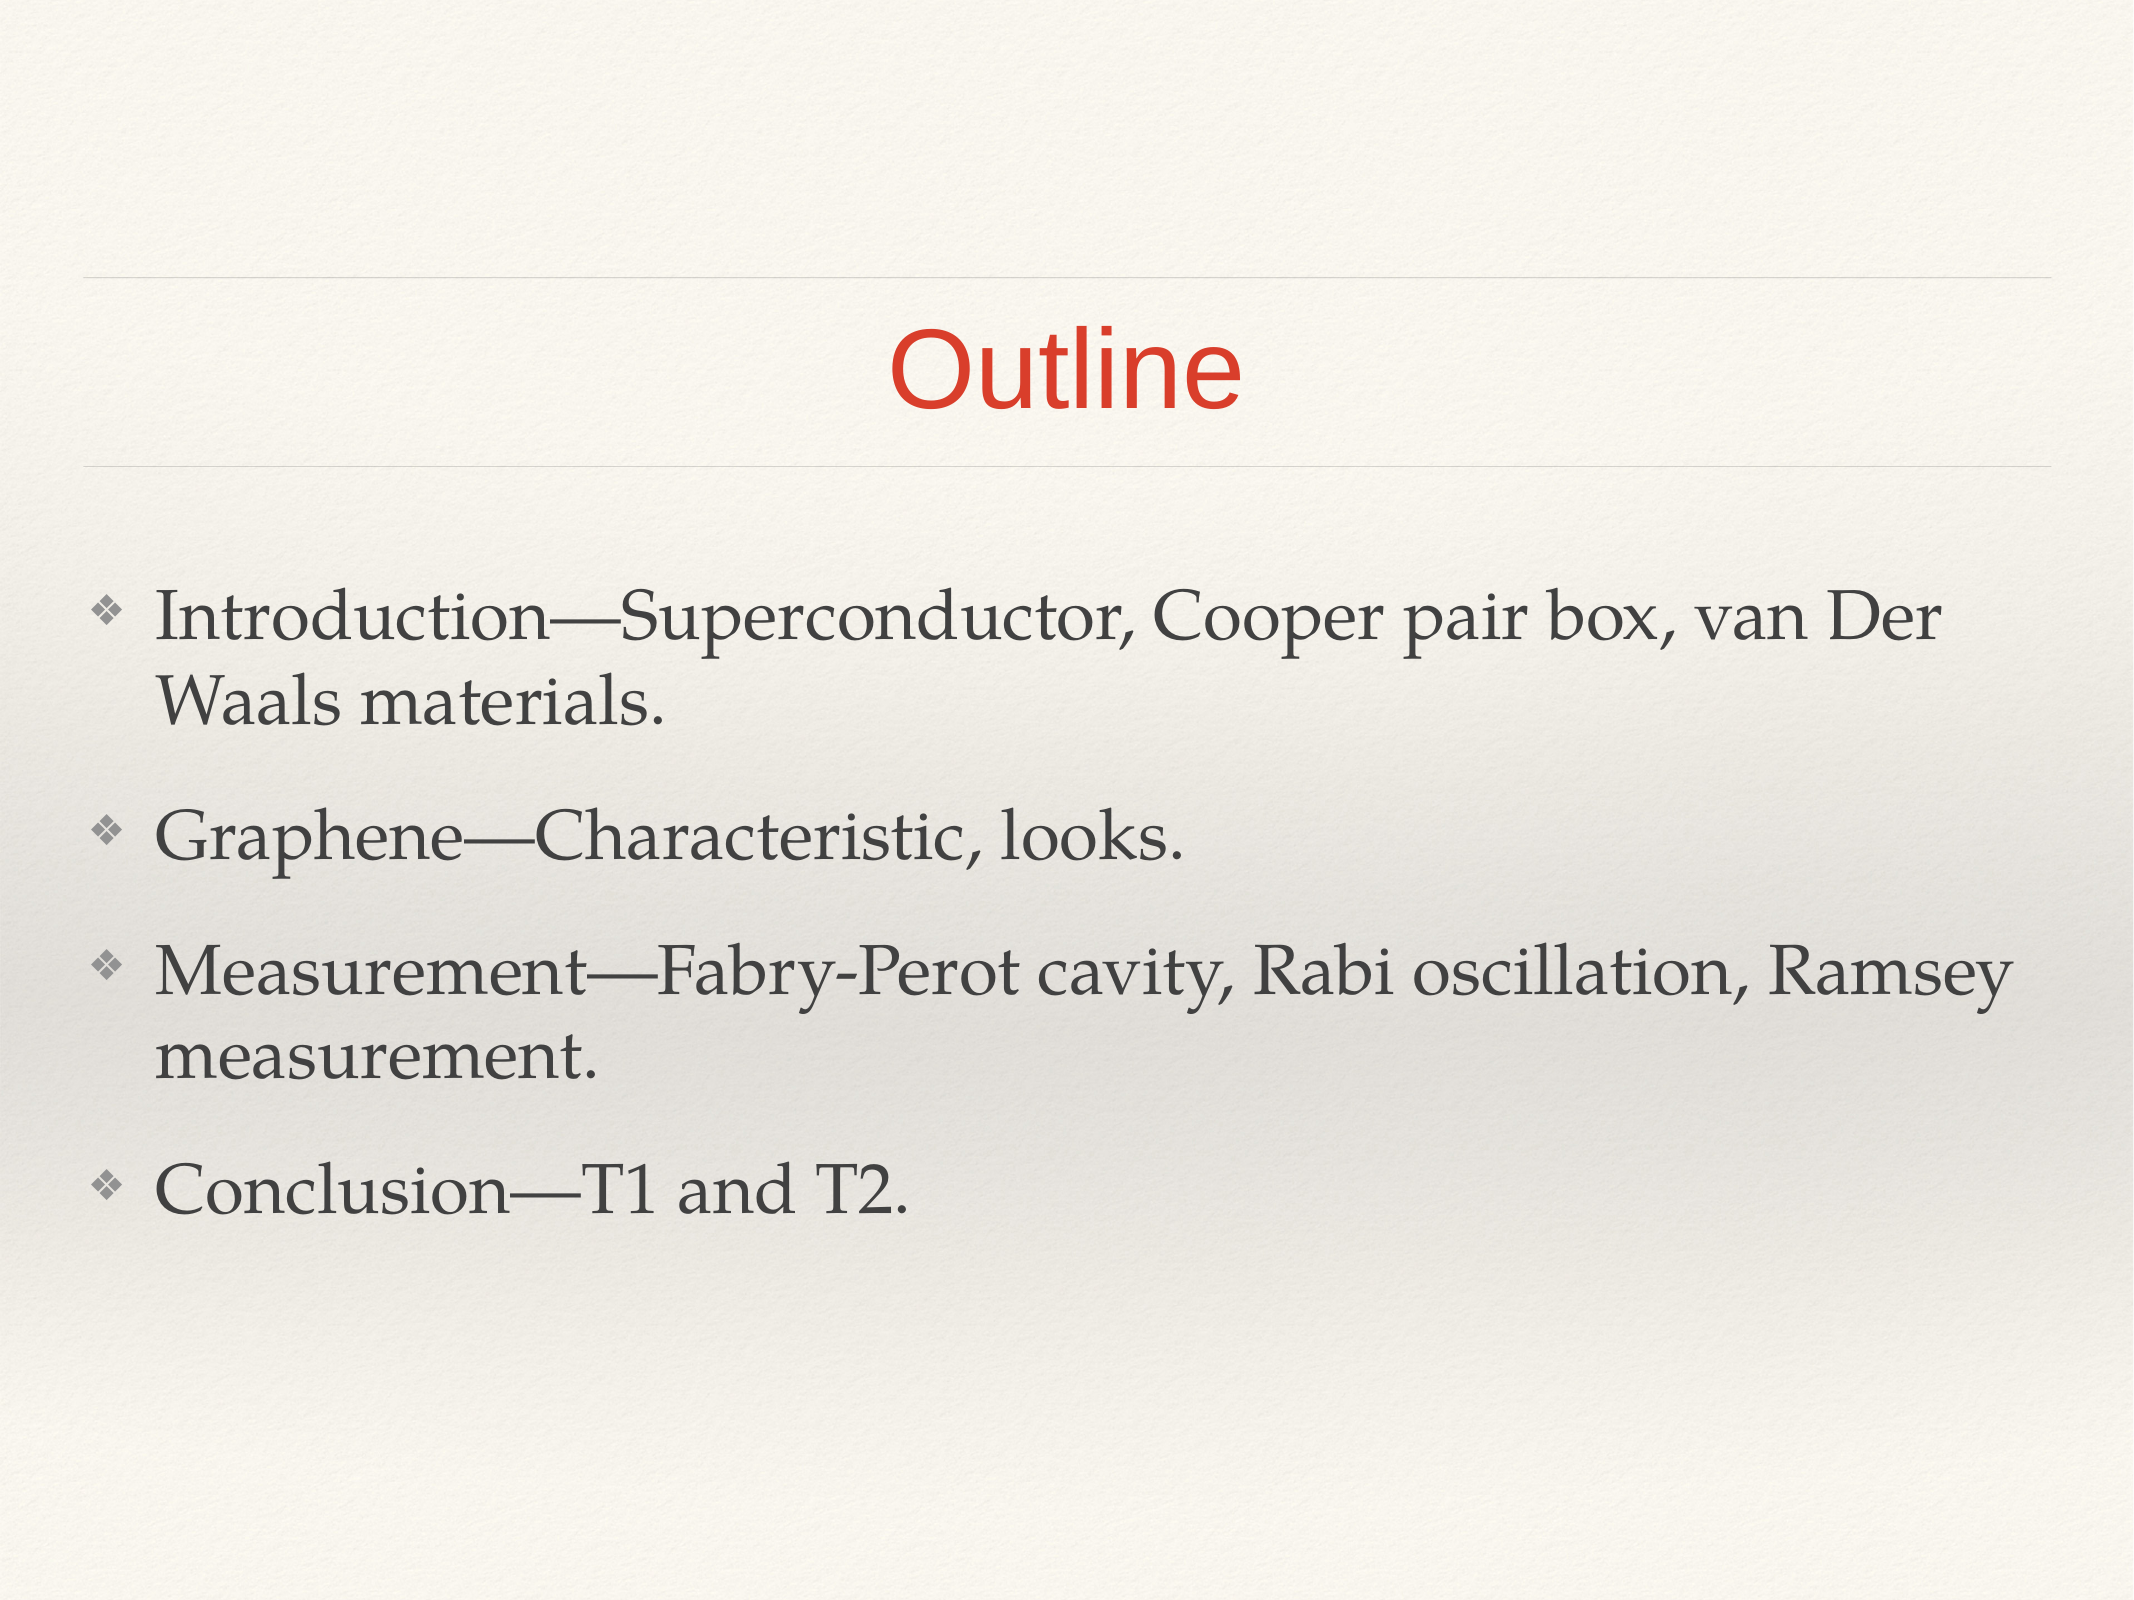

# Outline
Introduction—Superconductor, Cooper pair box, van Der Waals materials.
Graphene—Characteristic, looks.
Measurement—Fabry-Perot cavity, Rabi oscillation, Ramsey measurement.
Conclusion—T1 and T2.